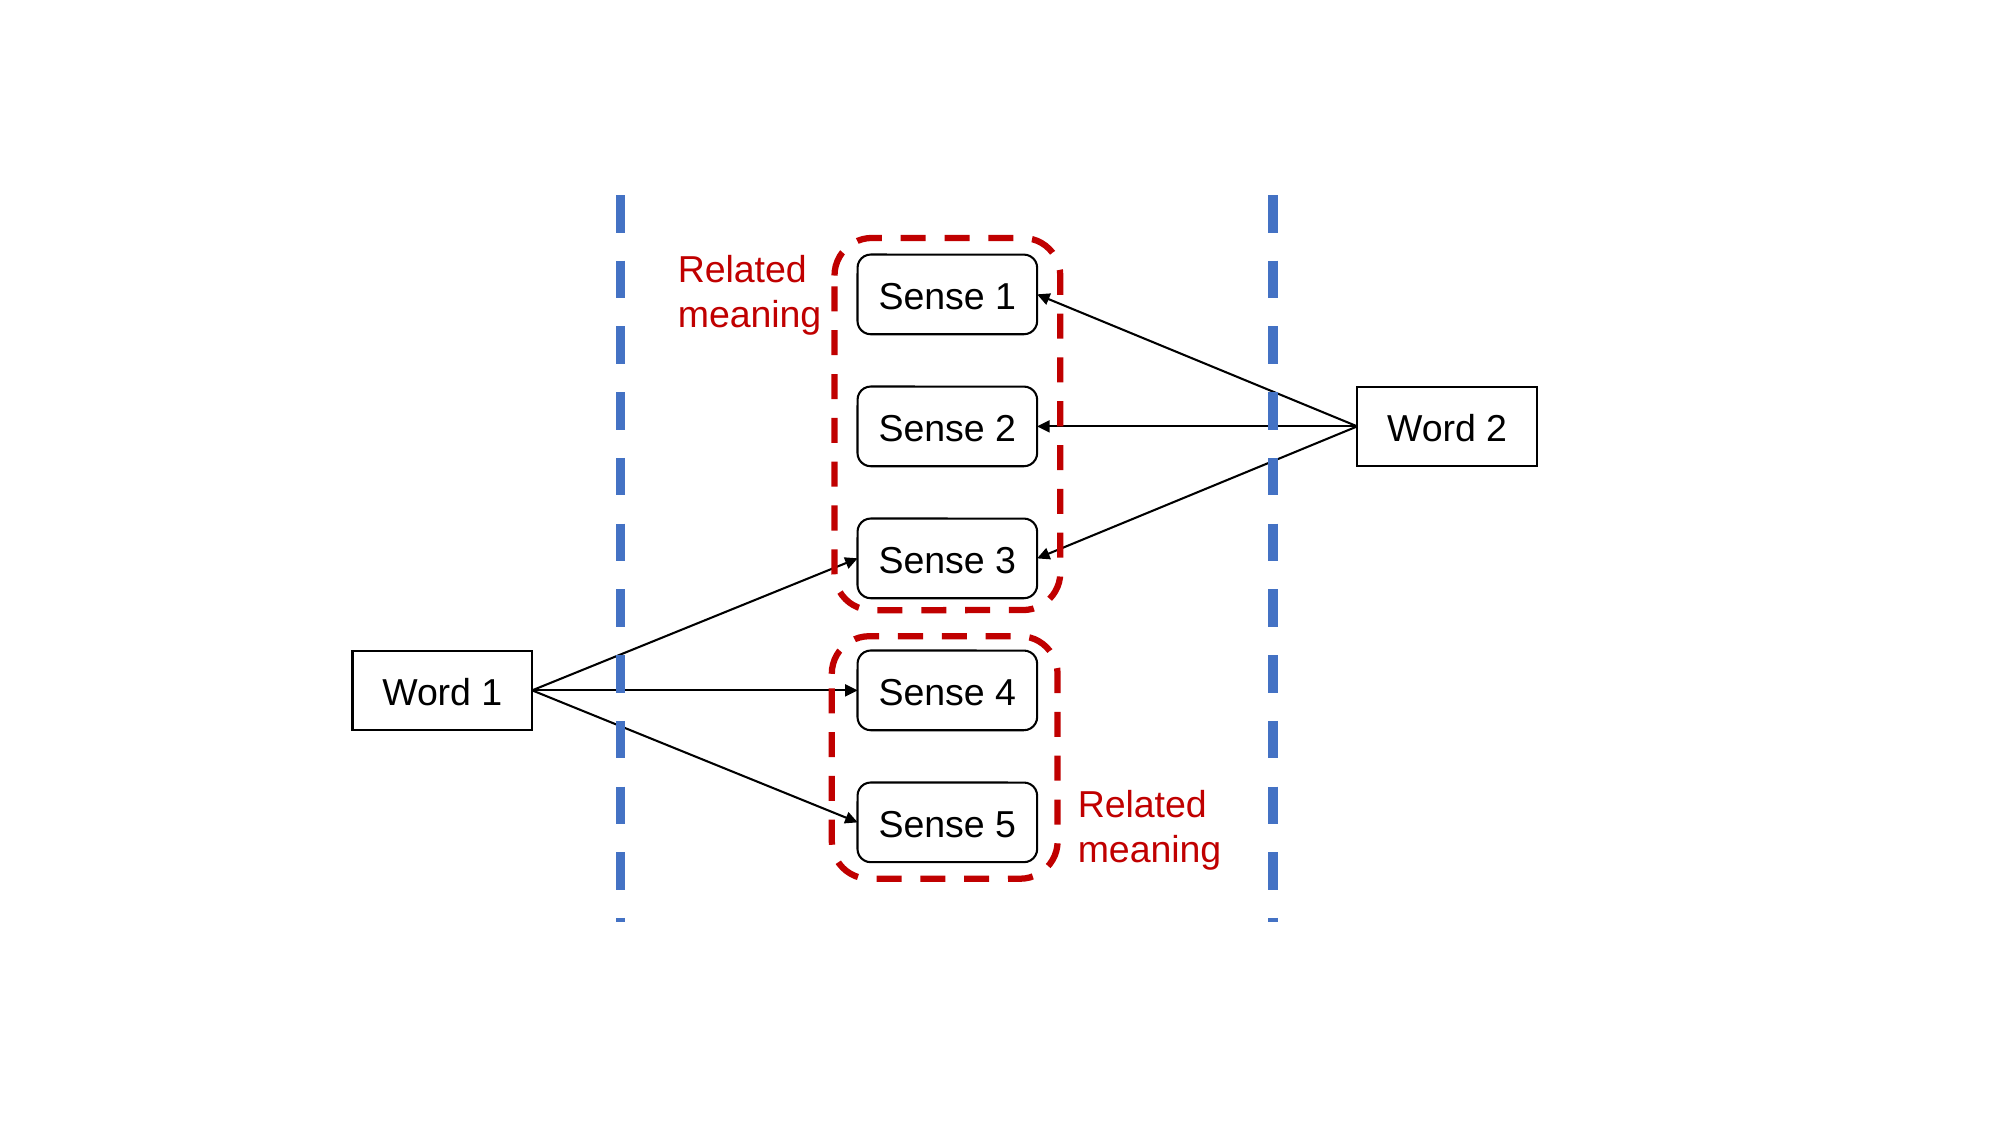

Related
meaning

Sense 1
Sense 2
Word 2
Sense 3

Word 1
Sense 4
Related
meaning
Sense 5